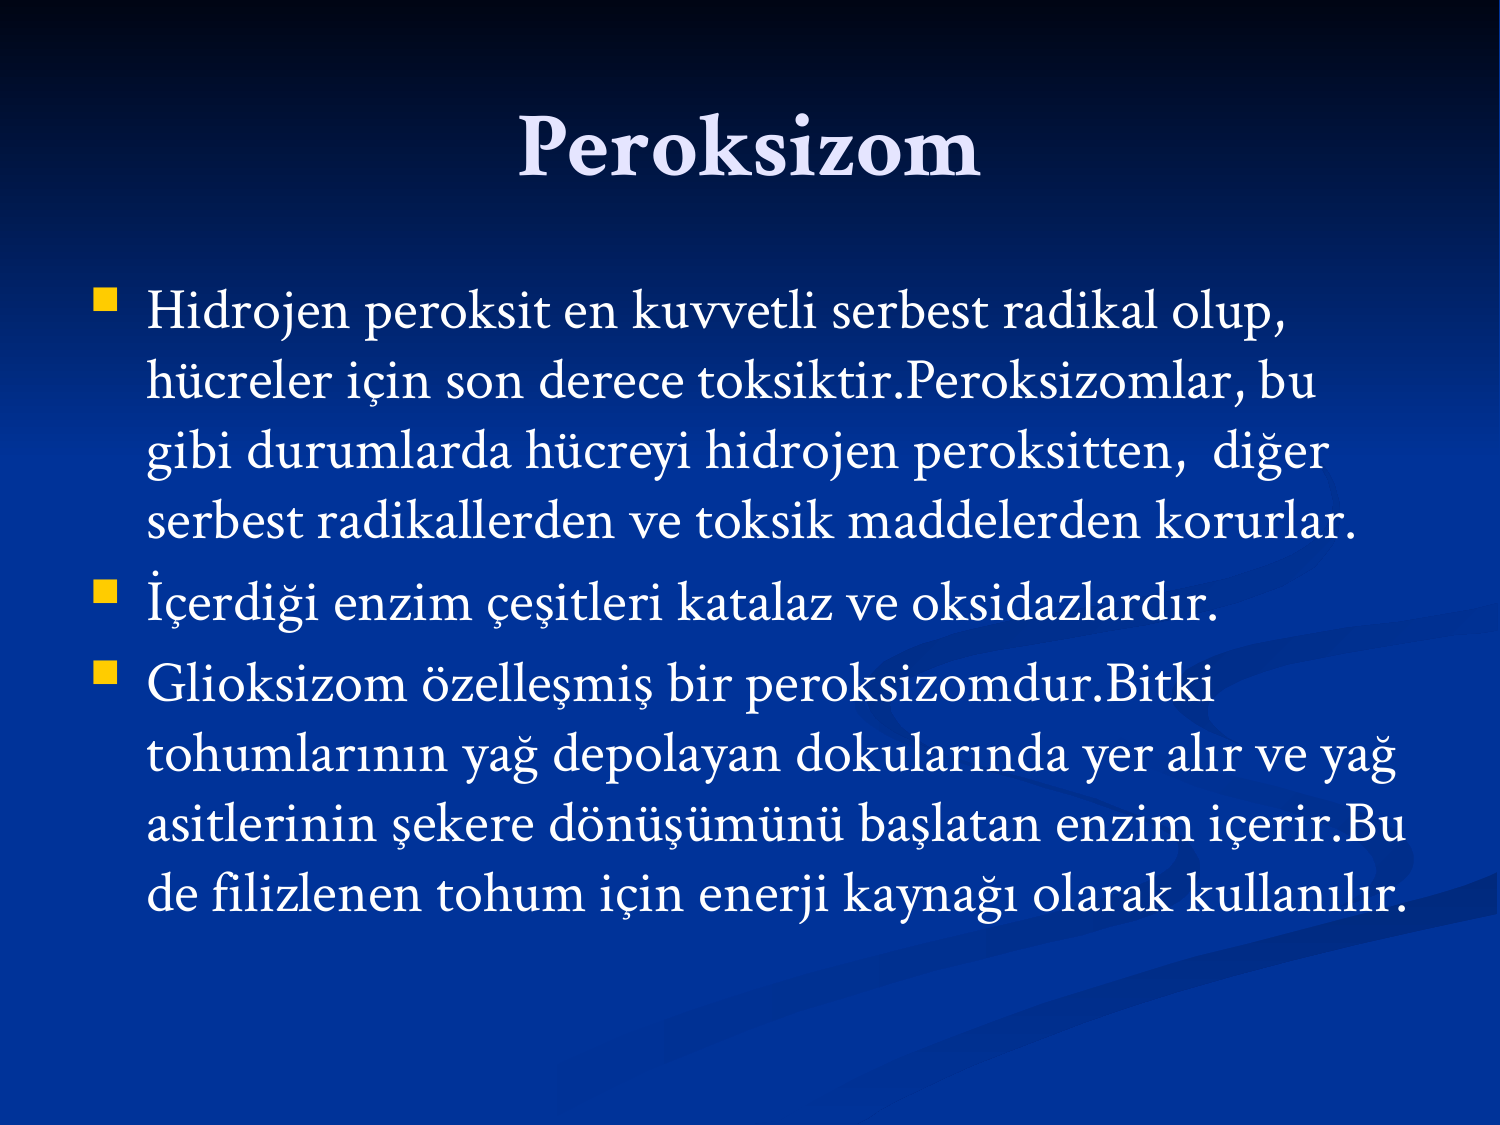

# Peroksizom
Hidrojen peroksit en kuvvetli serbest radikal olup, hücreler için son derece toksiktir.Peroksizomlar, bu gibi durumlarda hücreyi hidrojen peroksitten,  diğer serbest radikallerden ve toksik maddelerden korurlar.
İçerdiği enzim çeşitleri katalaz ve oksidazlardır.
Glioksizom özelleşmiş bir peroksizomdur.Bitki tohumlarının yağ depolayan dokularında yer alır ve yağ asitlerinin şekere dönüşümünü başlatan enzim içerir.Bu de filizlenen tohum için enerji kaynağı olarak kullanılır.